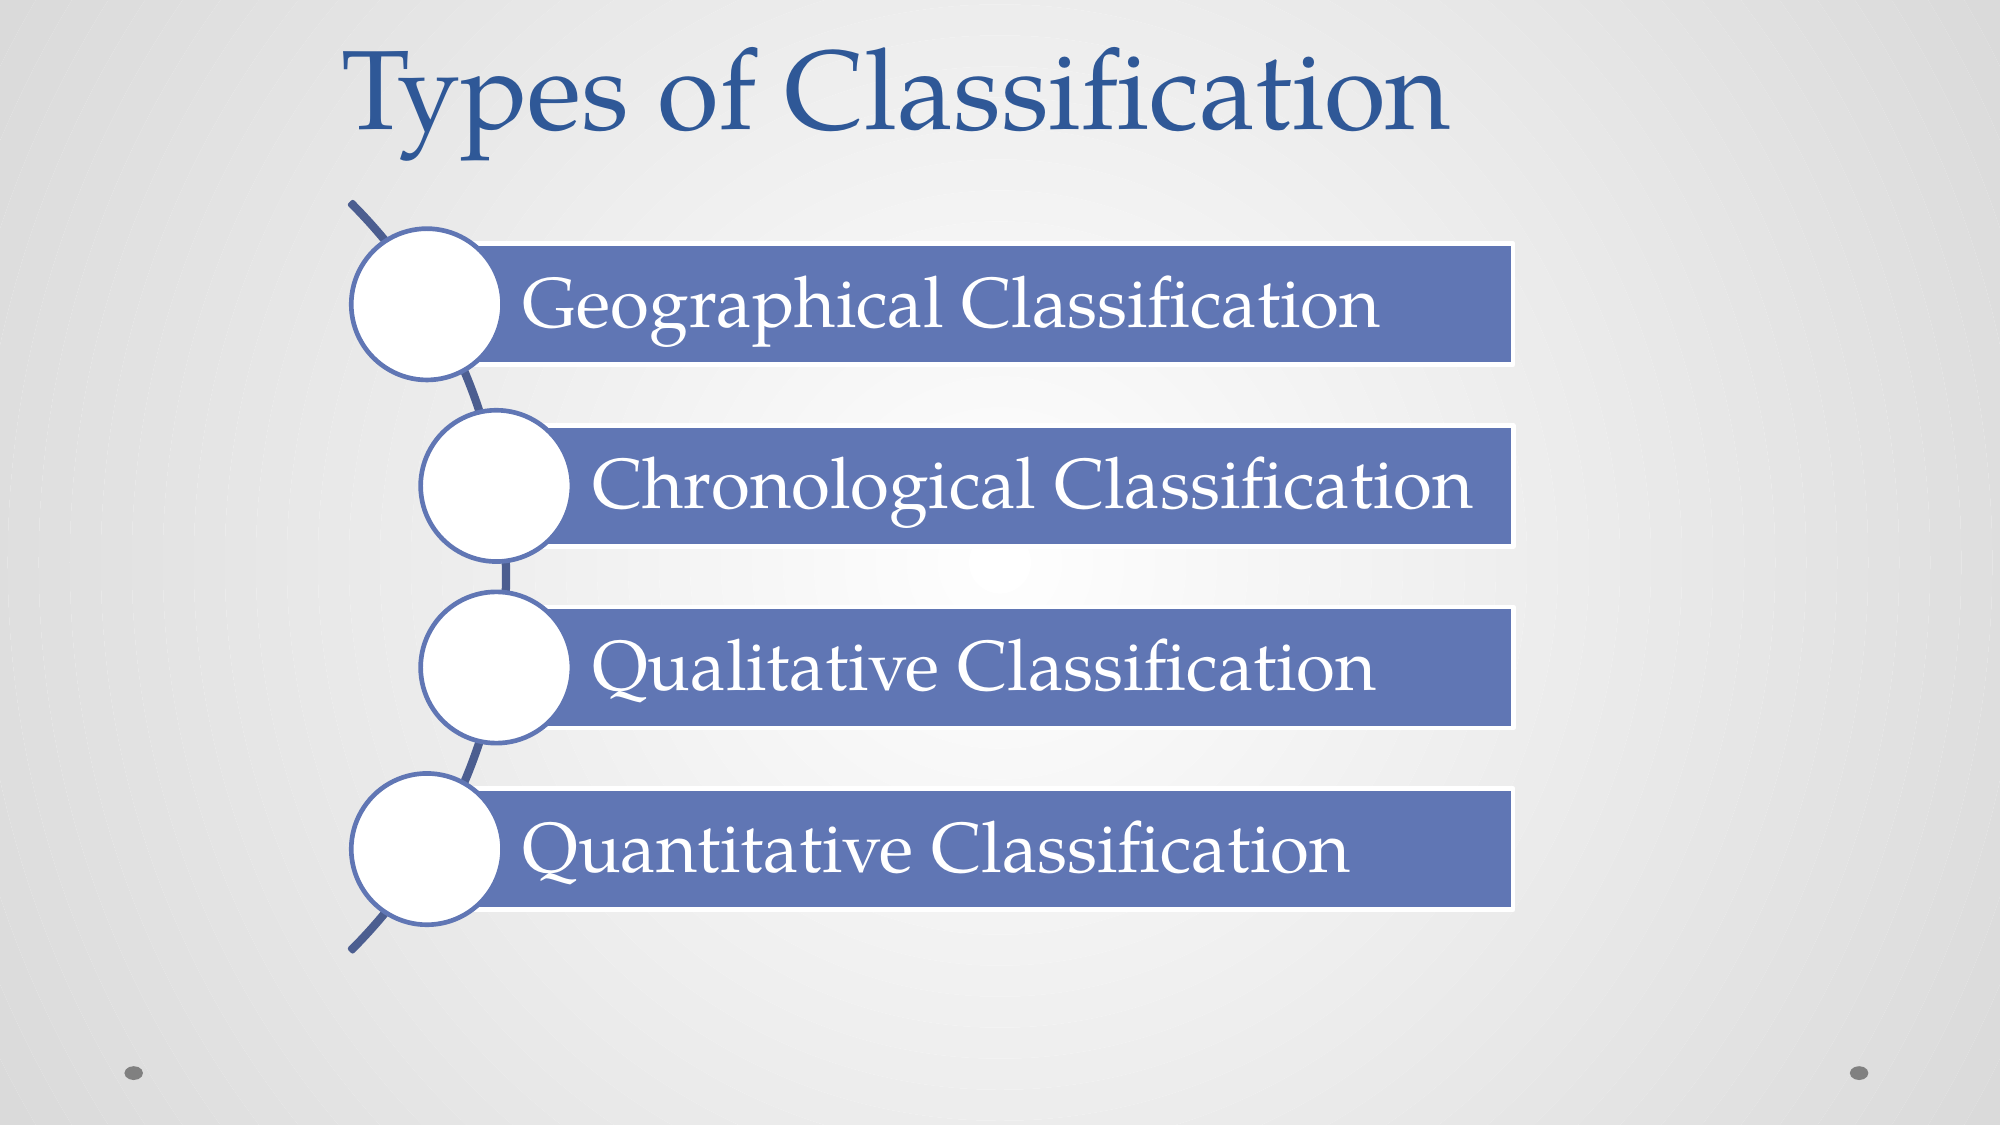

Types of Classification
Geographical Classification
Chronological Classification
Qualitative Classification
Quantitative Classification